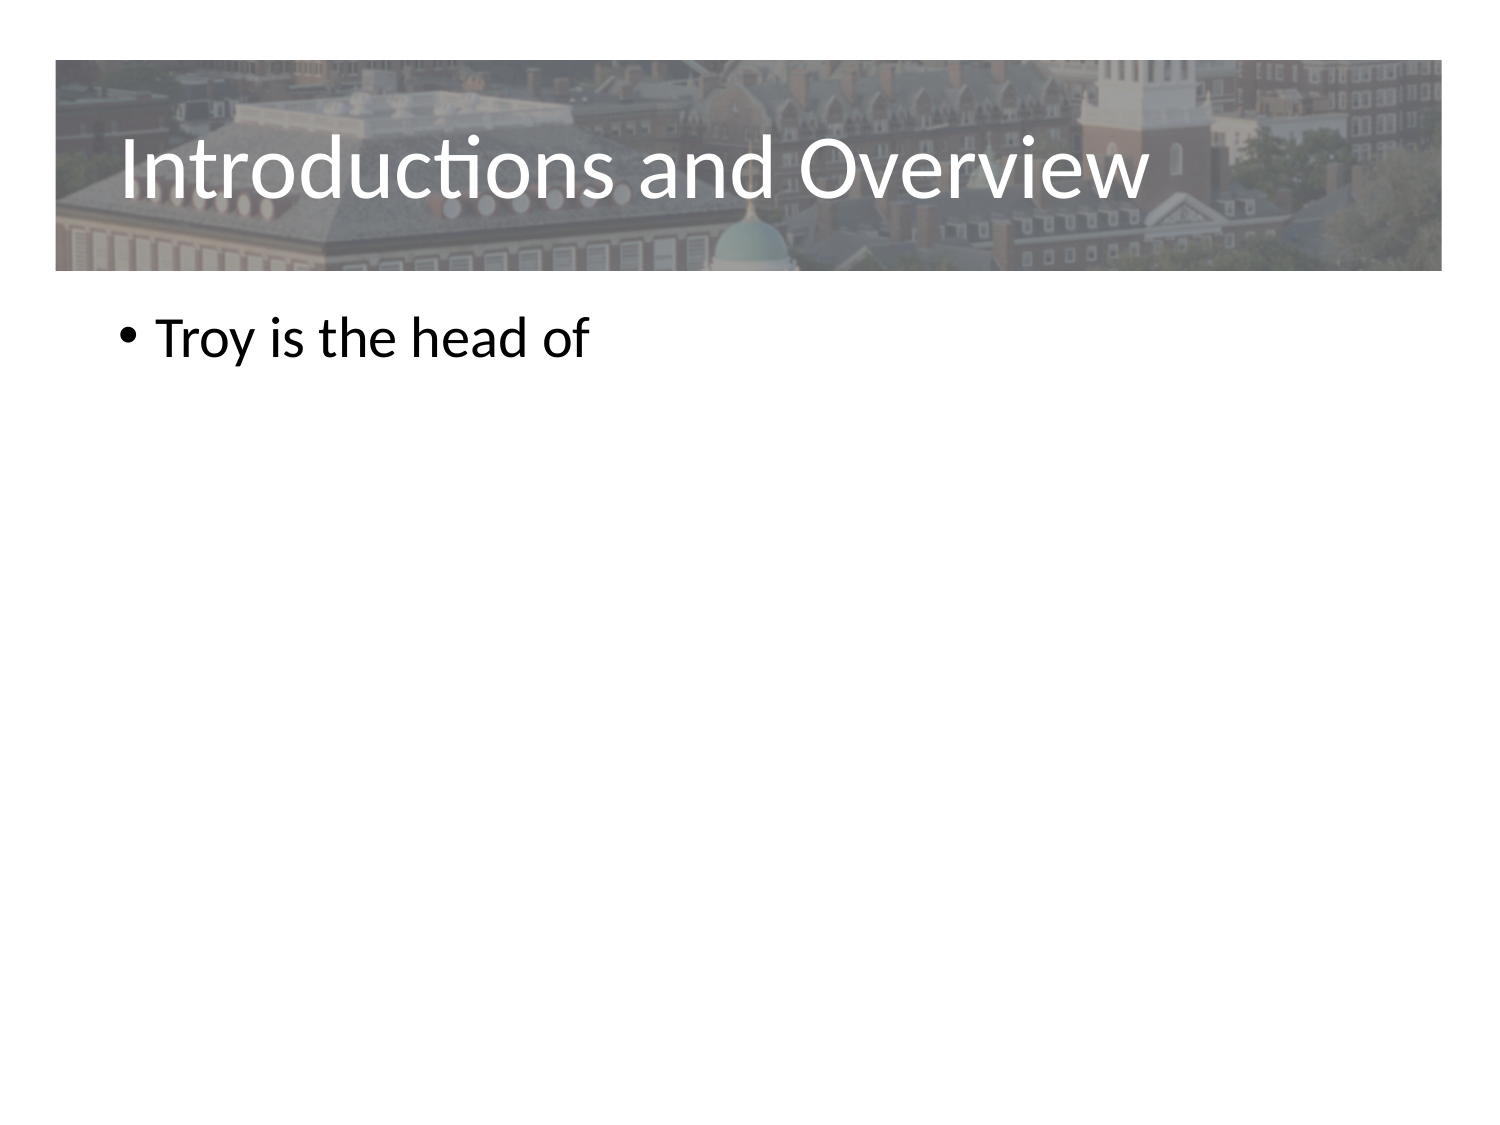

# Introductions and Overview
Troy is the head of